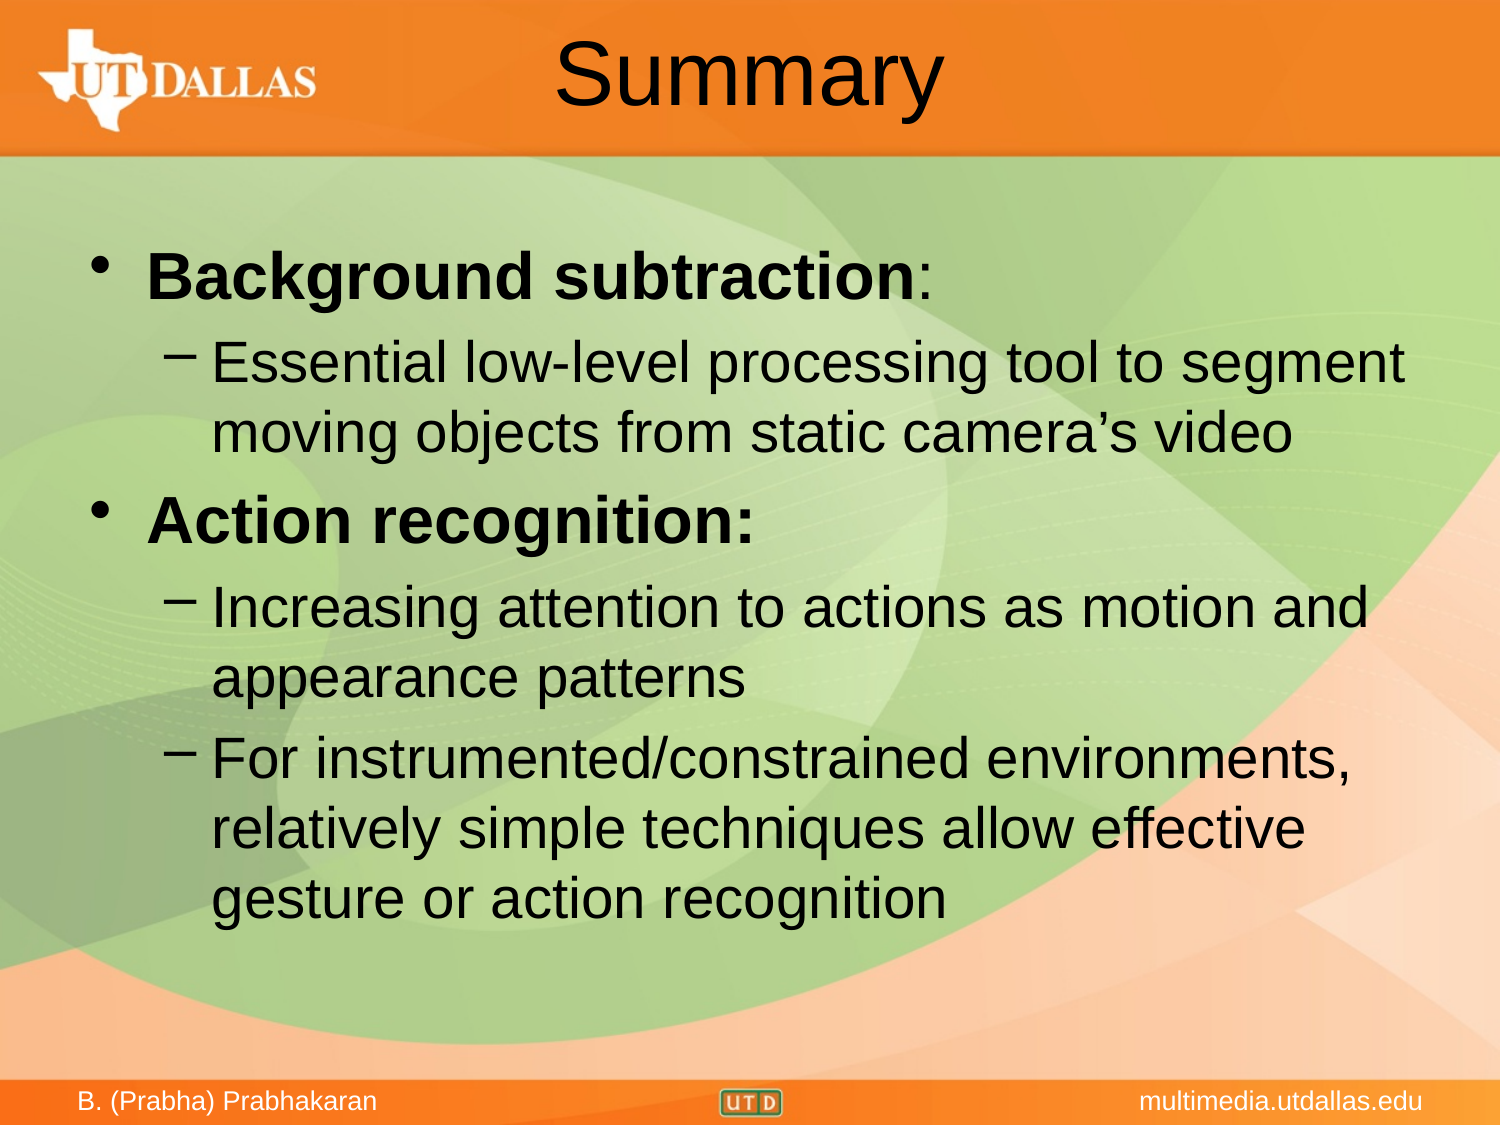

# Summary
Background subtraction:
Essential low-level processing tool to segment moving objects from static camera’s video
Action recognition:
Increasing attention to actions as motion and appearance patterns
For instrumented/constrained environments, relatively simple techniques allow effective  gesture or action recognition